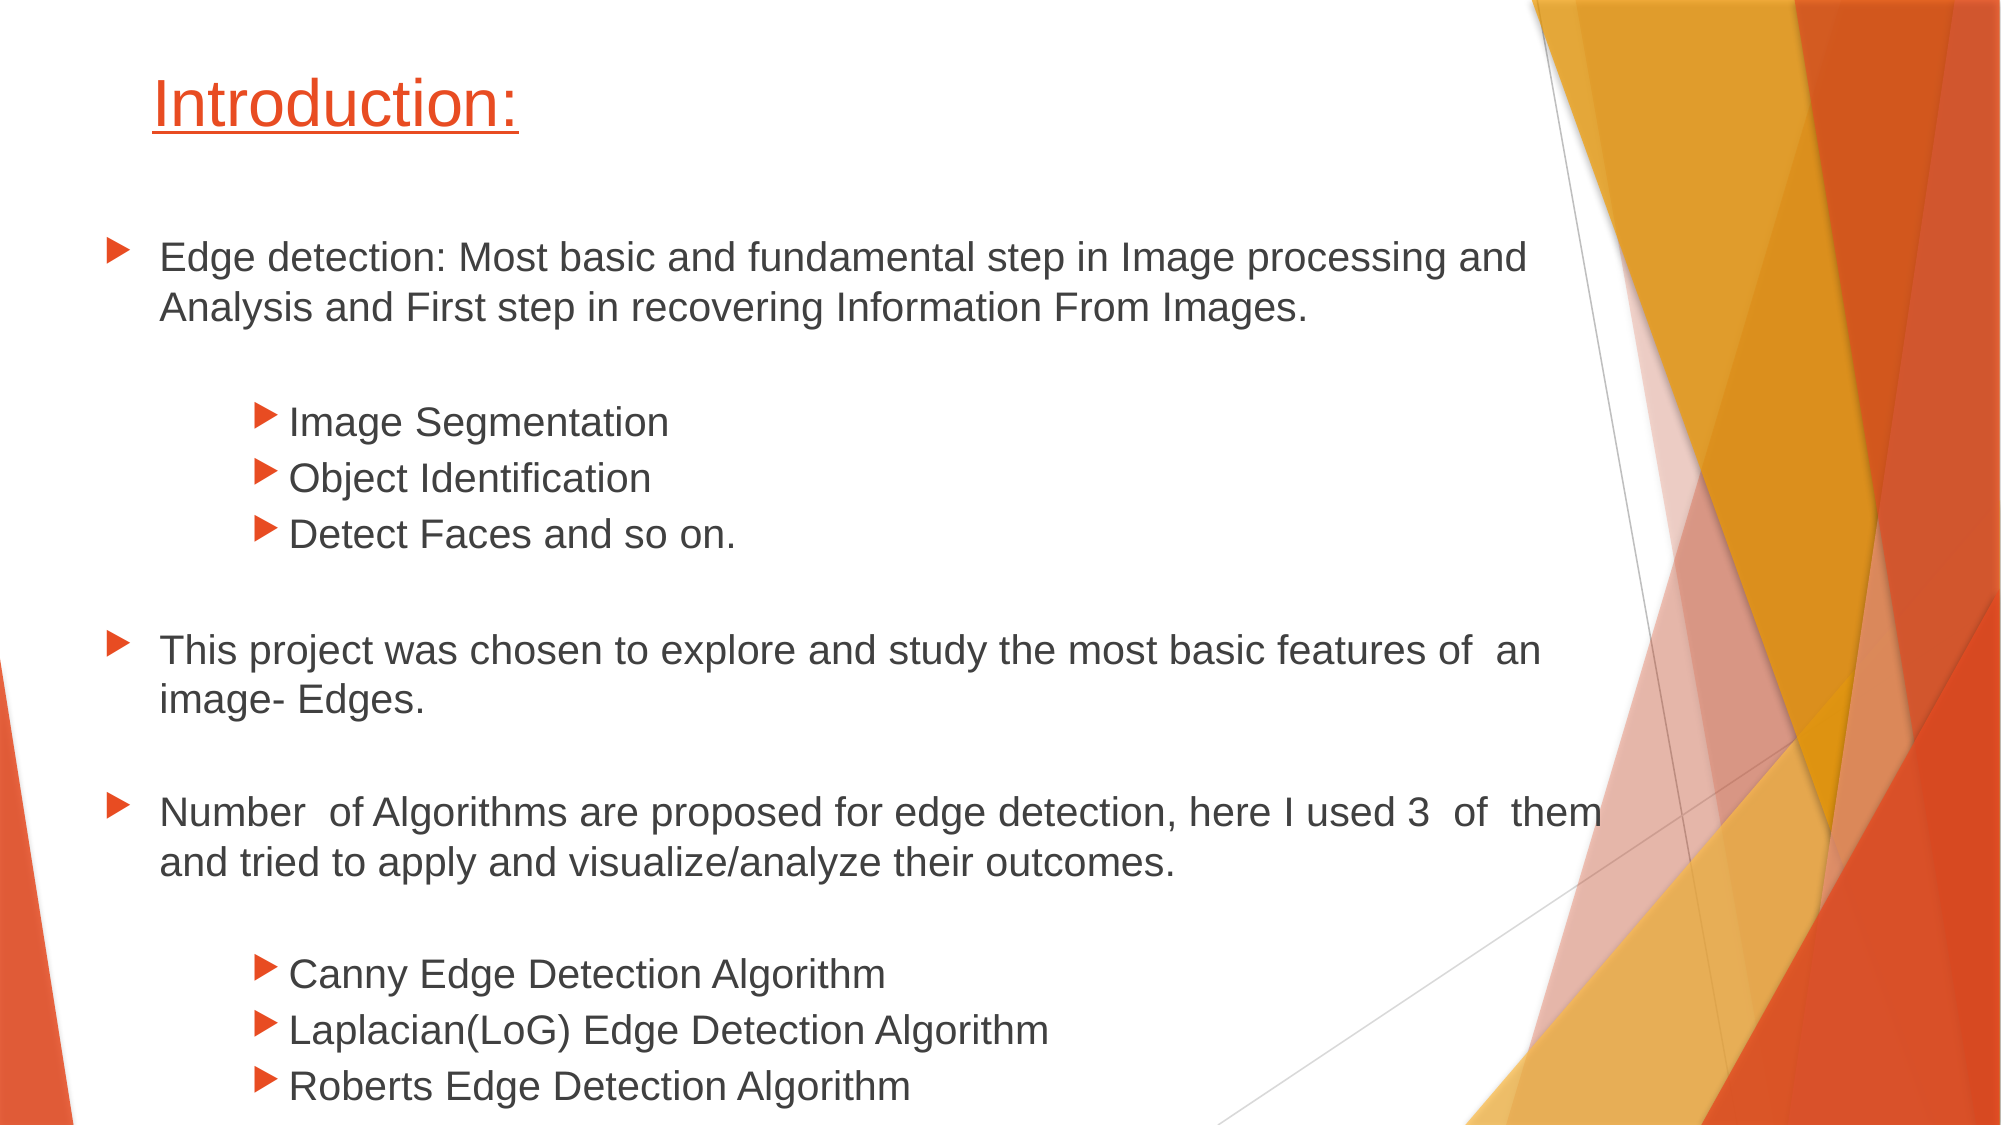

# Introduction:
Edge detection: Most basic and fundamental step in Image processing and Analysis and First step in recovering Information From Images.

Image Segmentation
Object Identification
Detect Faces and so on.

This project was chosen to explore and study the most basic features of  an image- Edges.

Number  of Algorithms are proposed for edge detection, here I used 3  of  them and tried to apply and visualize/analyze their outcomes.

Canny Edge Detection Algorithm
Laplacian(LoG) Edge Detection Algorithm
Roberts Edge Detection Algorithm